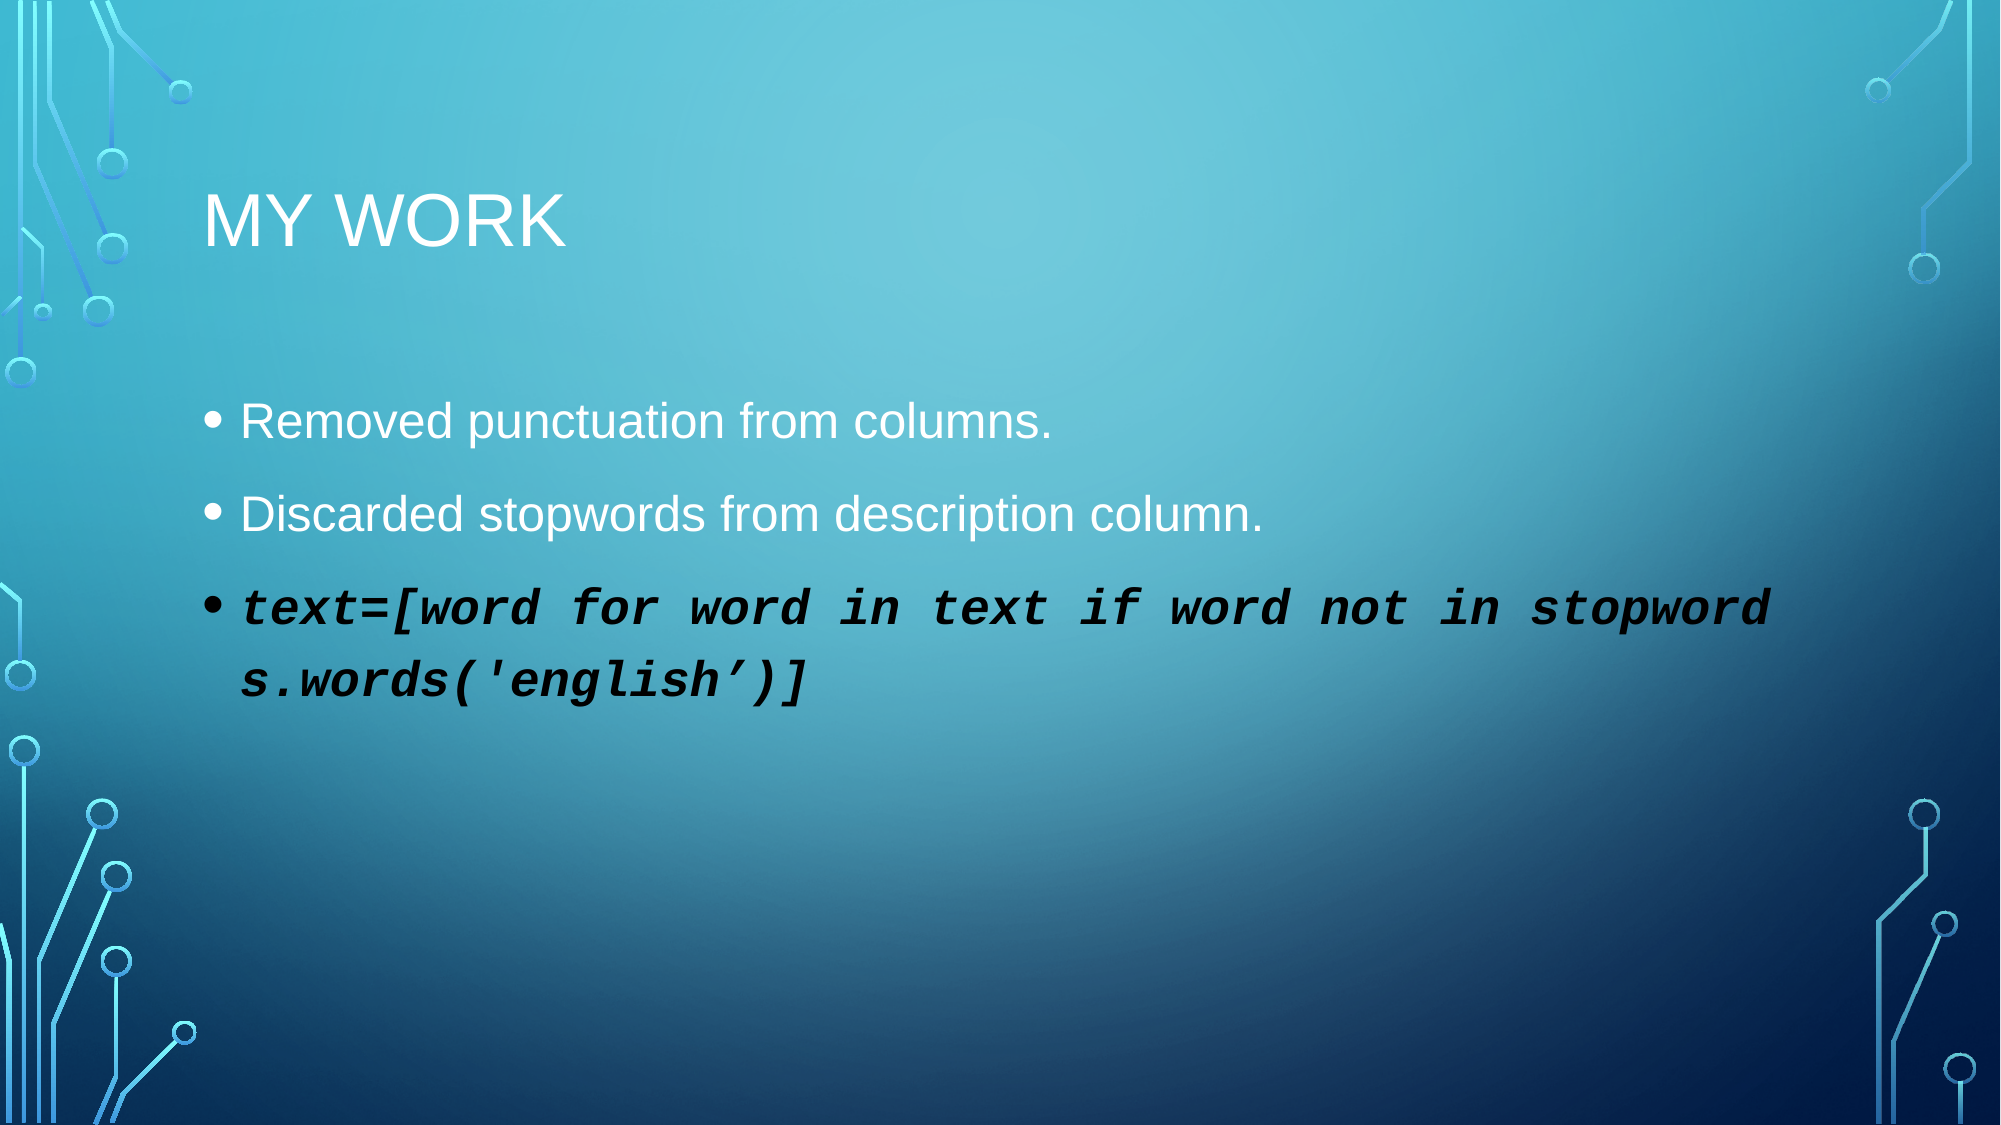

# My work
Removed punctuation from columns.
Discarded stopwords from description column.
text=[word for word in text if word not in stopwords.words('english’)]